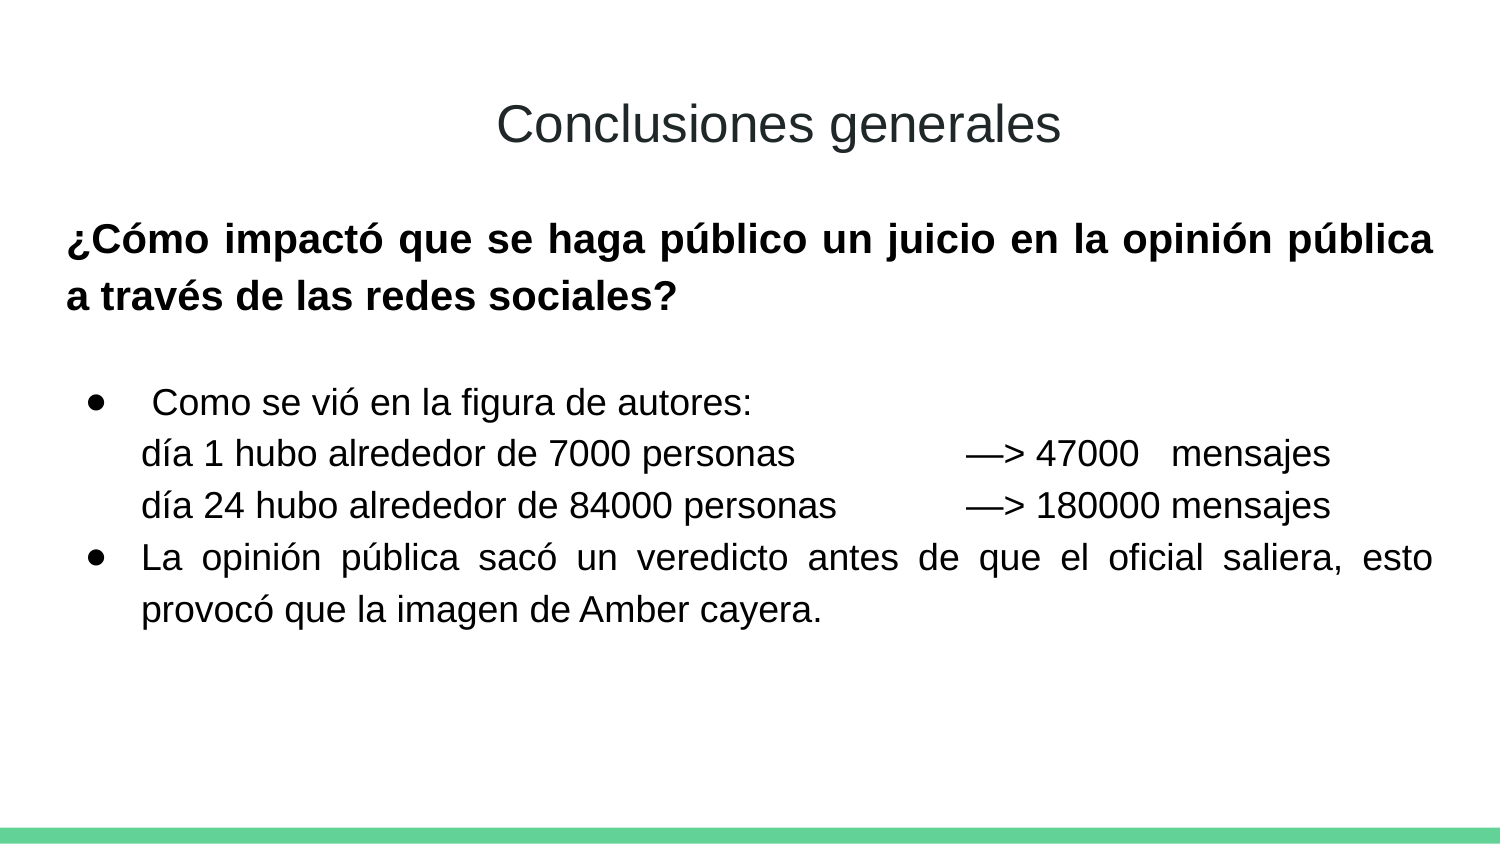

# Conclusiones generales
¿Cómo impactó que se haga público un juicio en la opinión pública a través de las redes sociales?

 Como se vió en la figura de autores:
día 1 hubo alrededor de 7000 personas		—> 47000   mensajes
día 24 hubo alrededor de 84000 personas	—> 180000 mensajes
La opinión pública sacó un veredicto antes de que el oficial saliera, esto provocó que la imagen de Amber cayera.